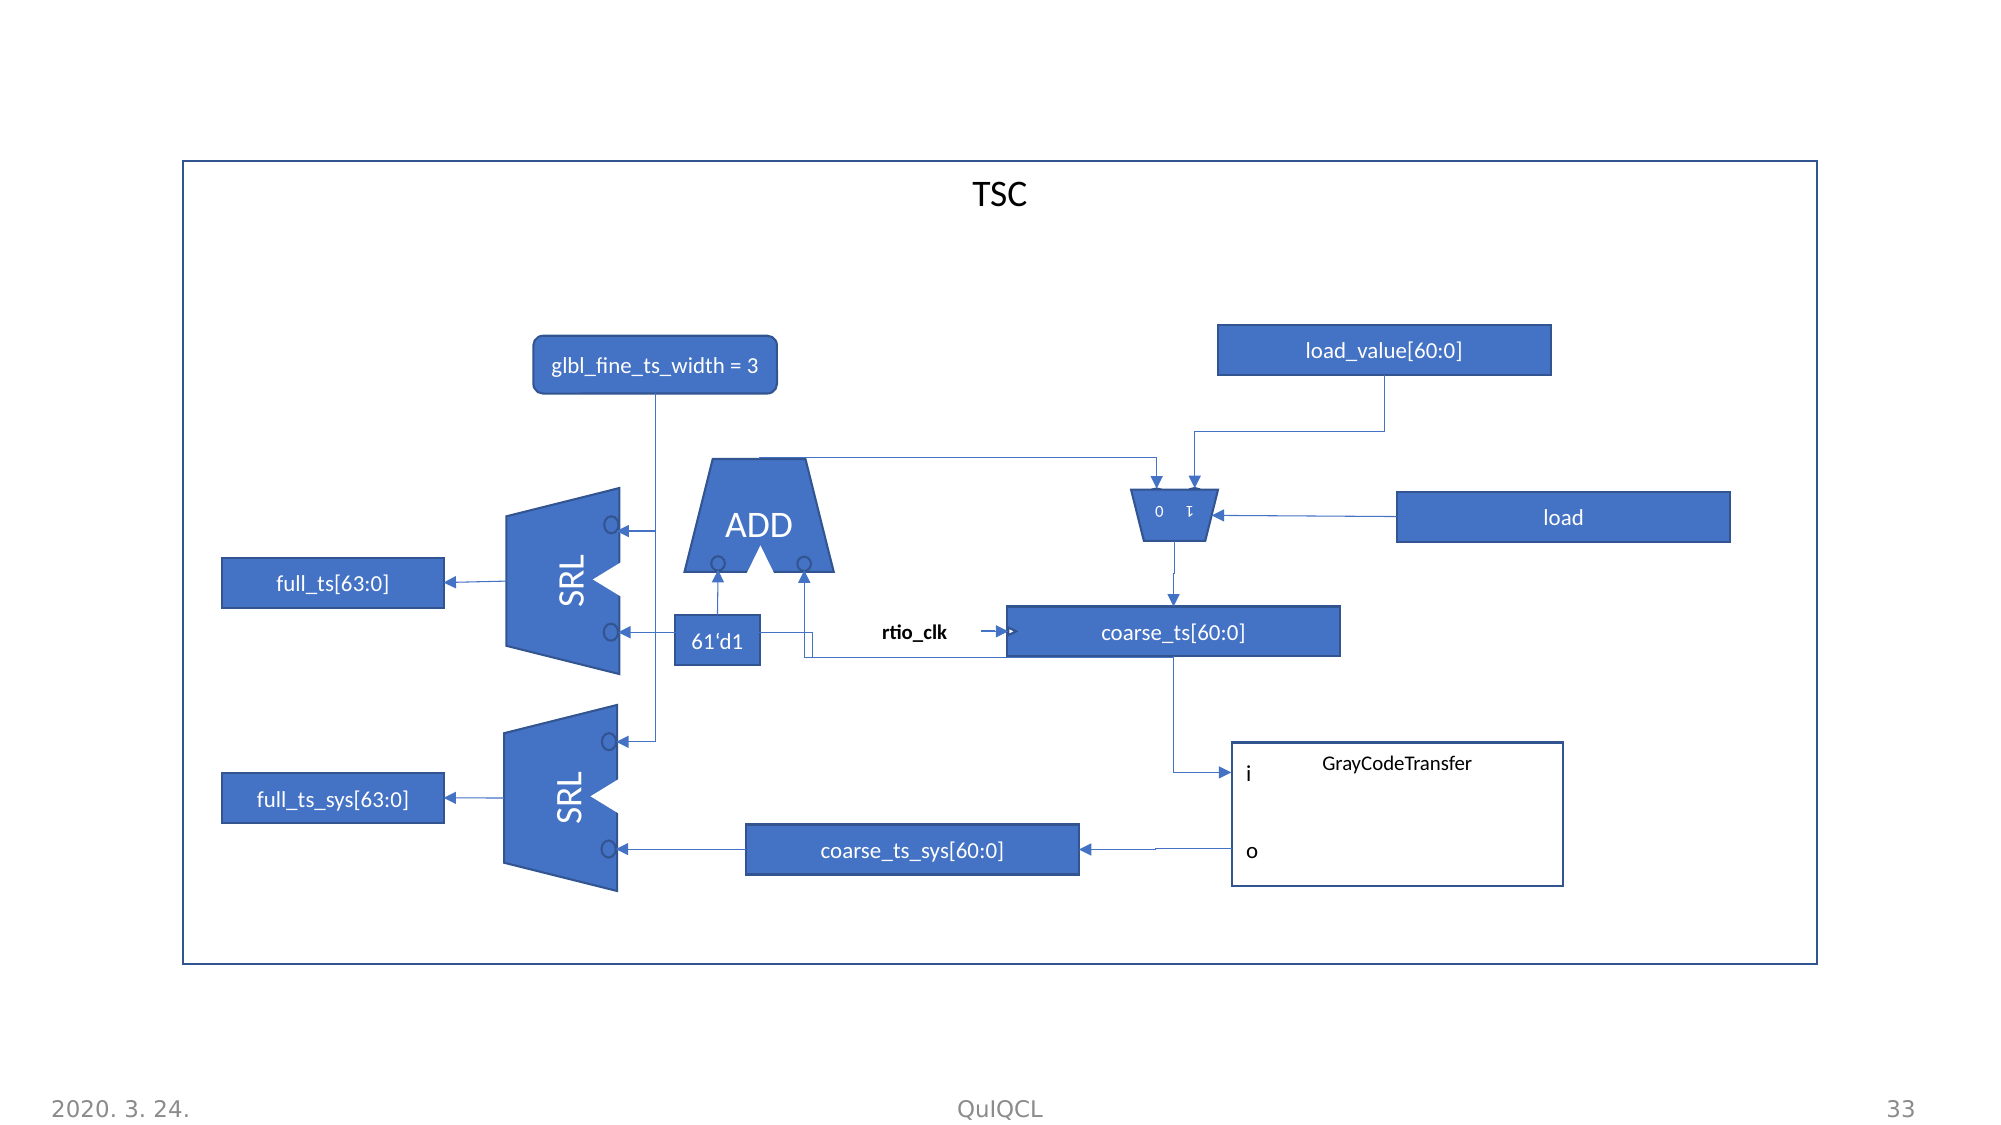

TSC
load_value[60:0]
glbl_fine_ts_width = 3
ADD

1      0
load
SRL

full_ts[63:0]
coarse_ts[60:0]
rtio_clk
61‘d1

SRL

GrayCodeTransfer
i
o
full_ts_sys[63:0]
coarse_ts_sys[60:0]
2020. 3. 24.
QuIQCL
33